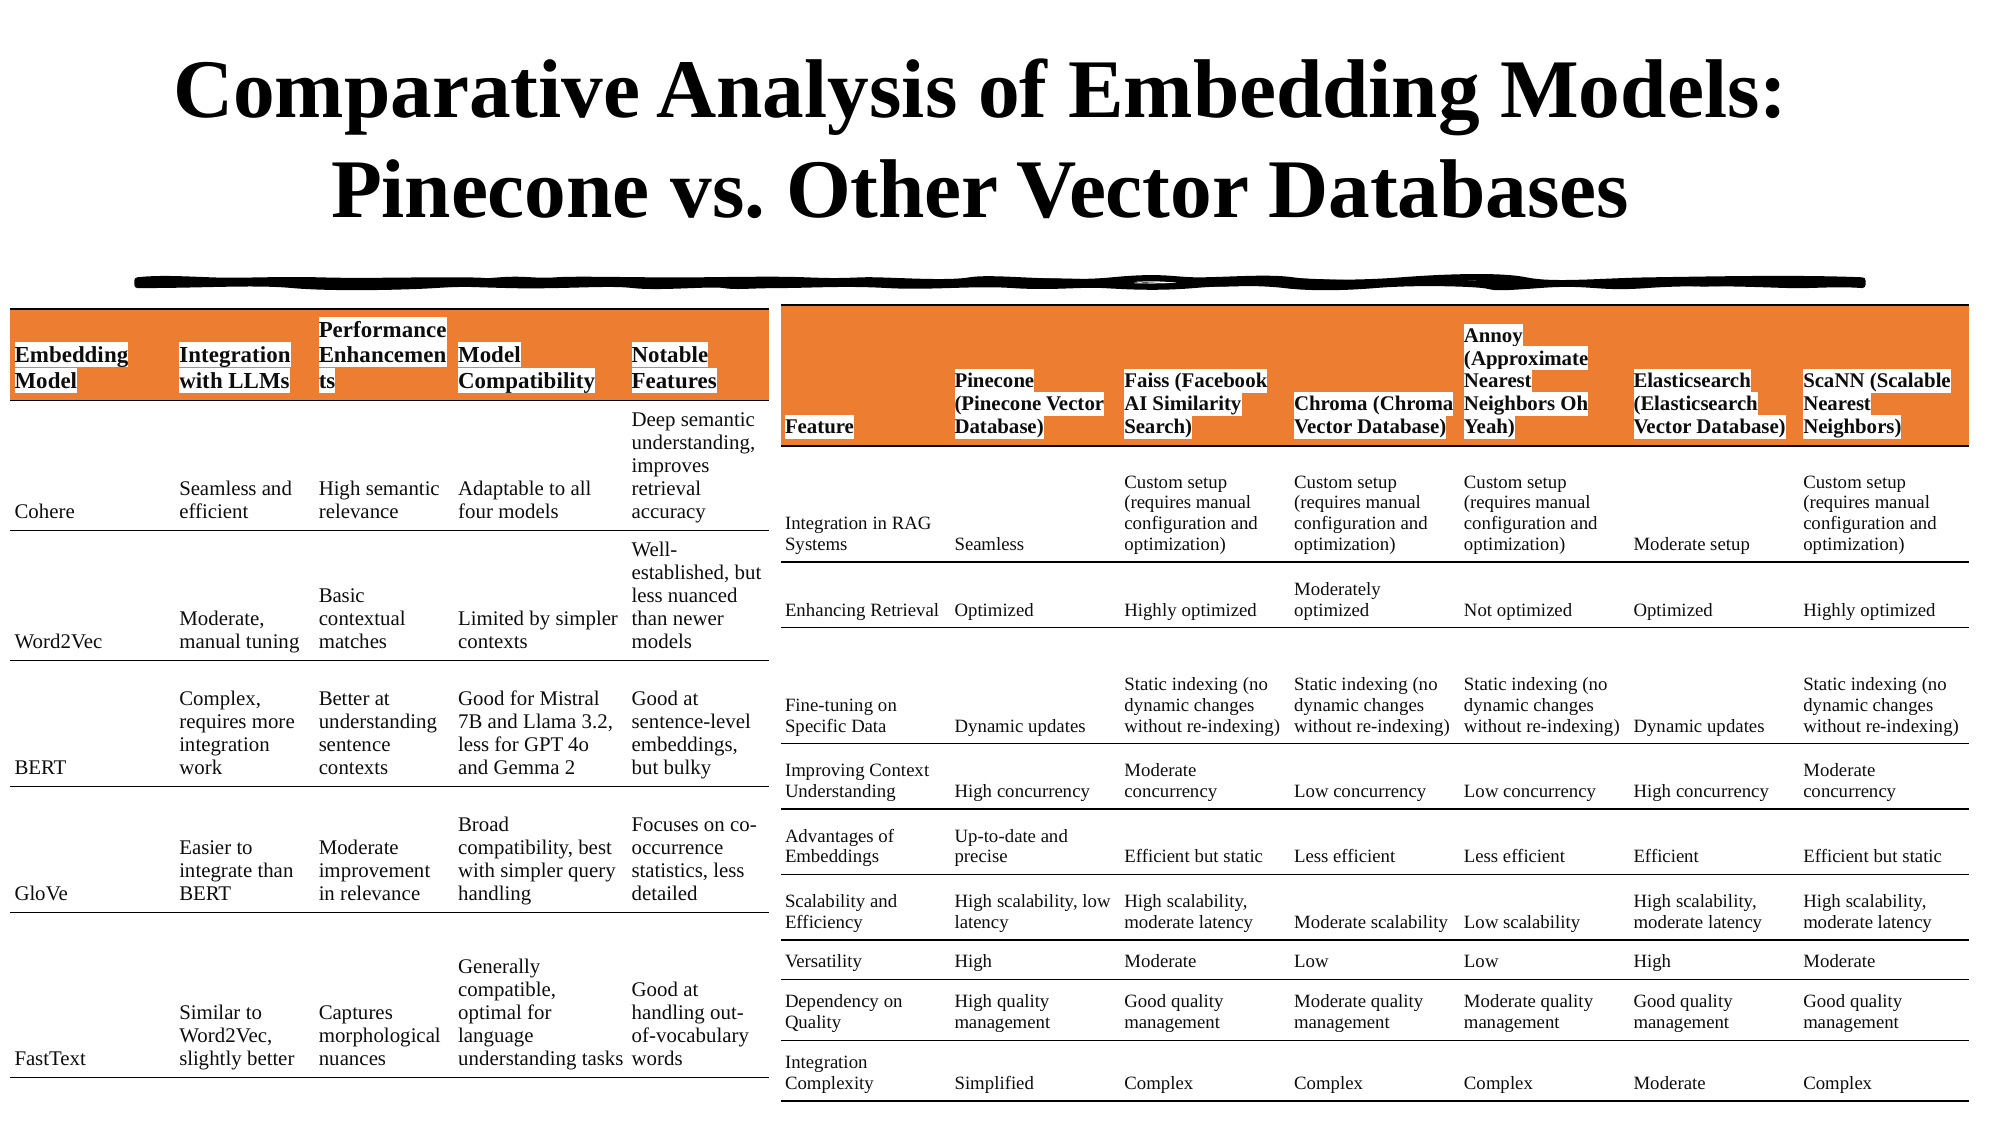

# Comparative Analysis of Embedding Models: Pinecone vs. Other Vector Databases
| Feature | Pinecone (Pinecone Vector Database) | Faiss (Facebook AI Similarity Search) | Chroma (Chroma Vector Database) | Annoy (Approximate Nearest Neighbors Oh Yeah) | Elasticsearch (Elasticsearch Vector Database) | ScaNN (Scalable Nearest Neighbors) |
| --- | --- | --- | --- | --- | --- | --- |
| Integration in RAG Systems | Seamless | Custom setup (requires manual configuration and optimization) | Custom setup (requires manual configuration and optimization) | Custom setup (requires manual configuration and optimization) | Moderate setup | Custom setup (requires manual configuration and optimization) |
| Enhancing Retrieval | Optimized | Highly optimized | Moderately optimized | Not optimized | Optimized | Highly optimized |
| Fine-tuning on Specific Data | Dynamic updates | Static indexing (no dynamic changes without re-indexing) | Static indexing (no dynamic changes without re-indexing) | Static indexing (no dynamic changes without re-indexing) | Dynamic updates | Static indexing (no dynamic changes without re-indexing) |
| Improving Context Understanding | High concurrency | Moderate concurrency | Low concurrency | Low concurrency | High concurrency | Moderate concurrency |
| Advantages of Embeddings | Up-to-date and precise | Efficient but static | Less efficient | Less efficient | Efficient | Efficient but static |
| Scalability and Efficiency | High scalability, low latency | High scalability, moderate latency | Moderate scalability | Low scalability | High scalability, moderate latency | High scalability, moderate latency |
| Versatility | High | Moderate | Low | Low | High | Moderate |
| Dependency on Quality | High quality management | Good quality management | Moderate quality management | Moderate quality management | Good quality management | Good quality management |
| Integration Complexity | Simplified | Complex | Complex | Complex | Moderate | Complex |
| Embedding Model | Integration with LLMs | Performance Enhancements | Model Compatibility | Notable Features |
| --- | --- | --- | --- | --- |
| Cohere | Seamless and efficient | High semantic relevance | Adaptable to all four models | Deep semantic understanding, improves retrieval accuracy |
| Word2Vec | Moderate, manual tuning | Basic contextual matches | Limited by simpler contexts | Well-established, but less nuanced than newer models |
| BERT | Complex, requires more integration work | Better at understanding sentence contexts | Good for Mistral 7B and Llama 3.2, less for GPT 4o and Gemma 2 | Good at sentence-level embeddings, but bulky |
| GloVe | Easier to integrate than BERT | Moderate improvement in relevance | Broad compatibility, best with simpler query handling | Focuses on co-occurrence statistics, less detailed |
| FastText | Similar to Word2Vec, slightly better | Captures morphological nuances | Generally compatible, optimal for language understanding tasks | Good at handling out-of-vocabulary words |